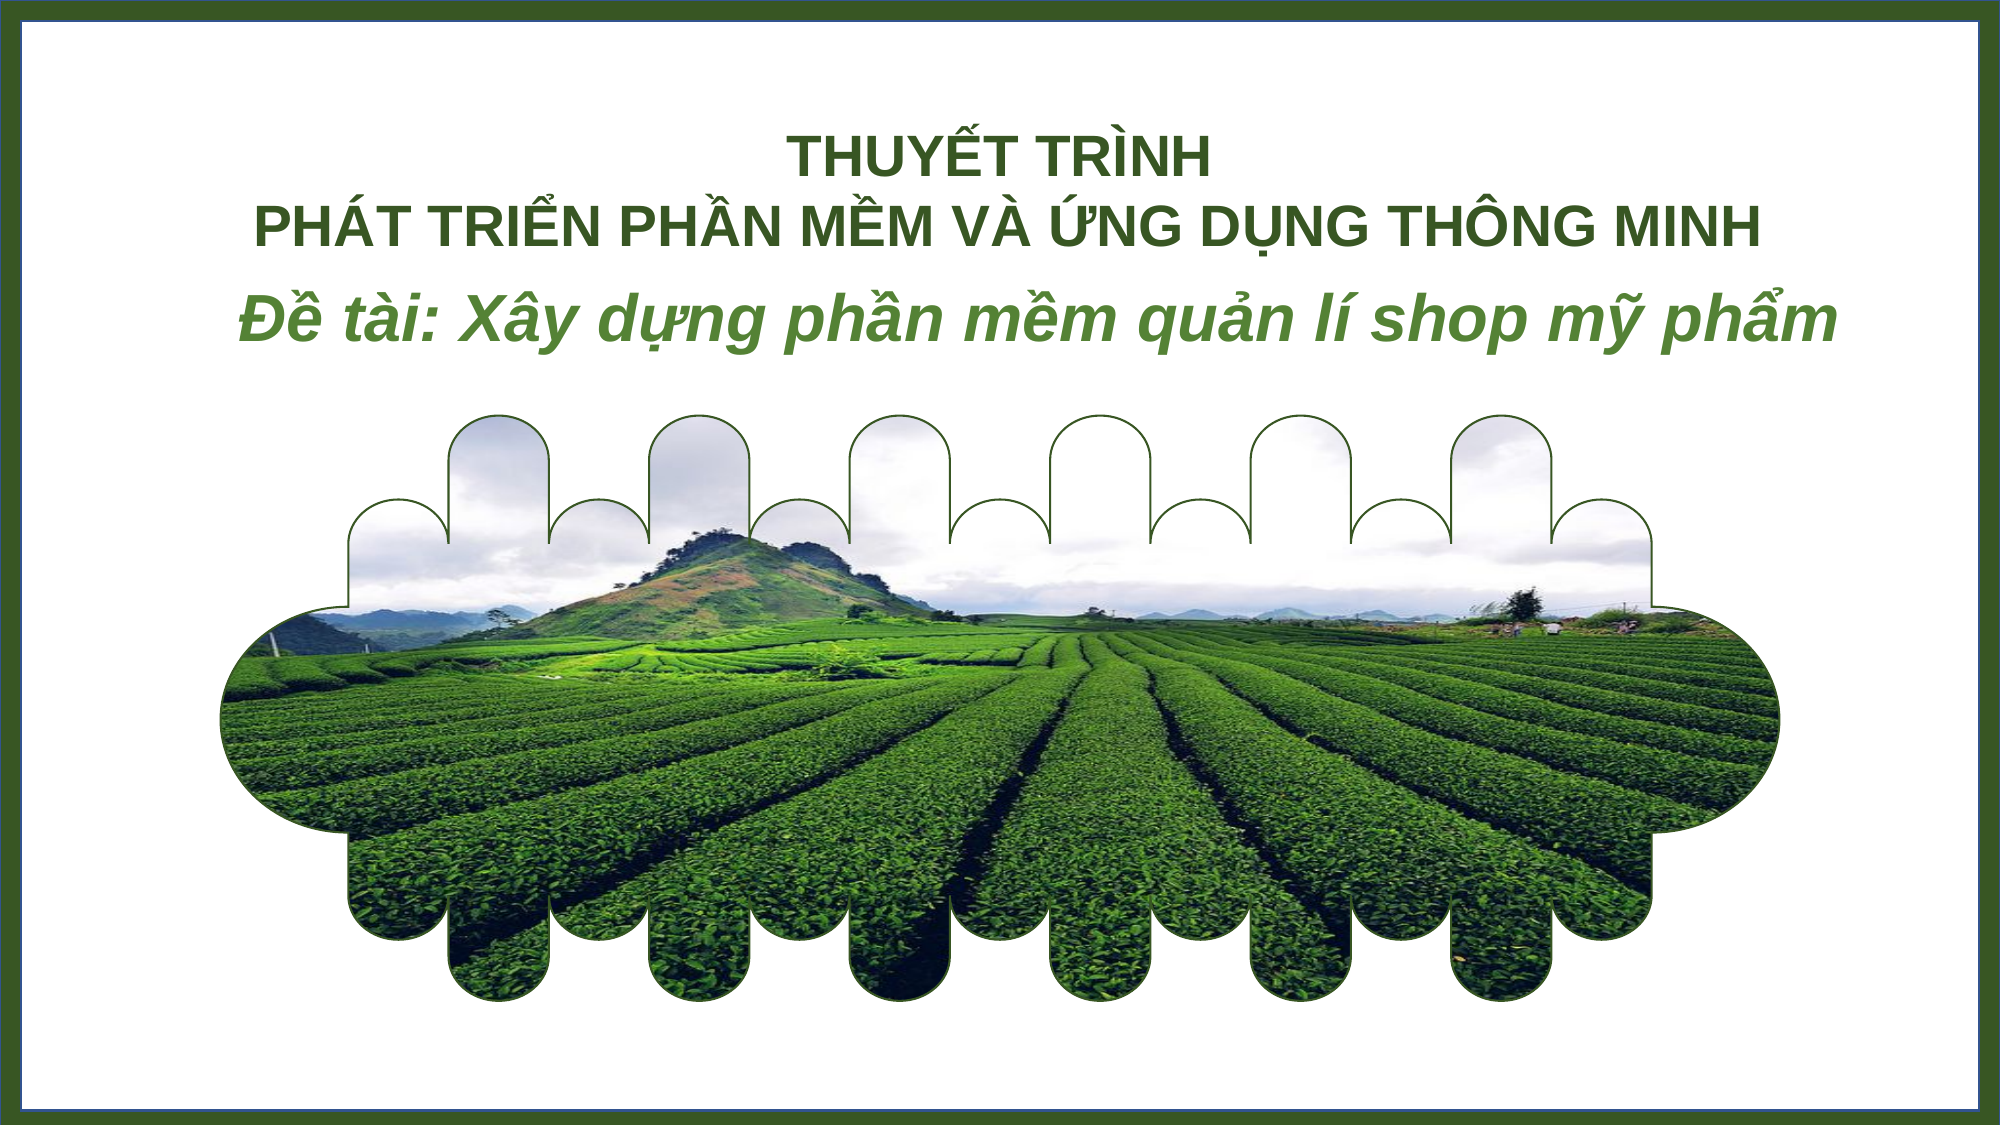

THUYẾT TRÌNH
 PHÁT TRIỂN PHẦN MỀM VÀ ỨNG DỤNG THÔNG MINH
Đề tài: Xây dựng phần mềm quản lí shop mỹ phẩm